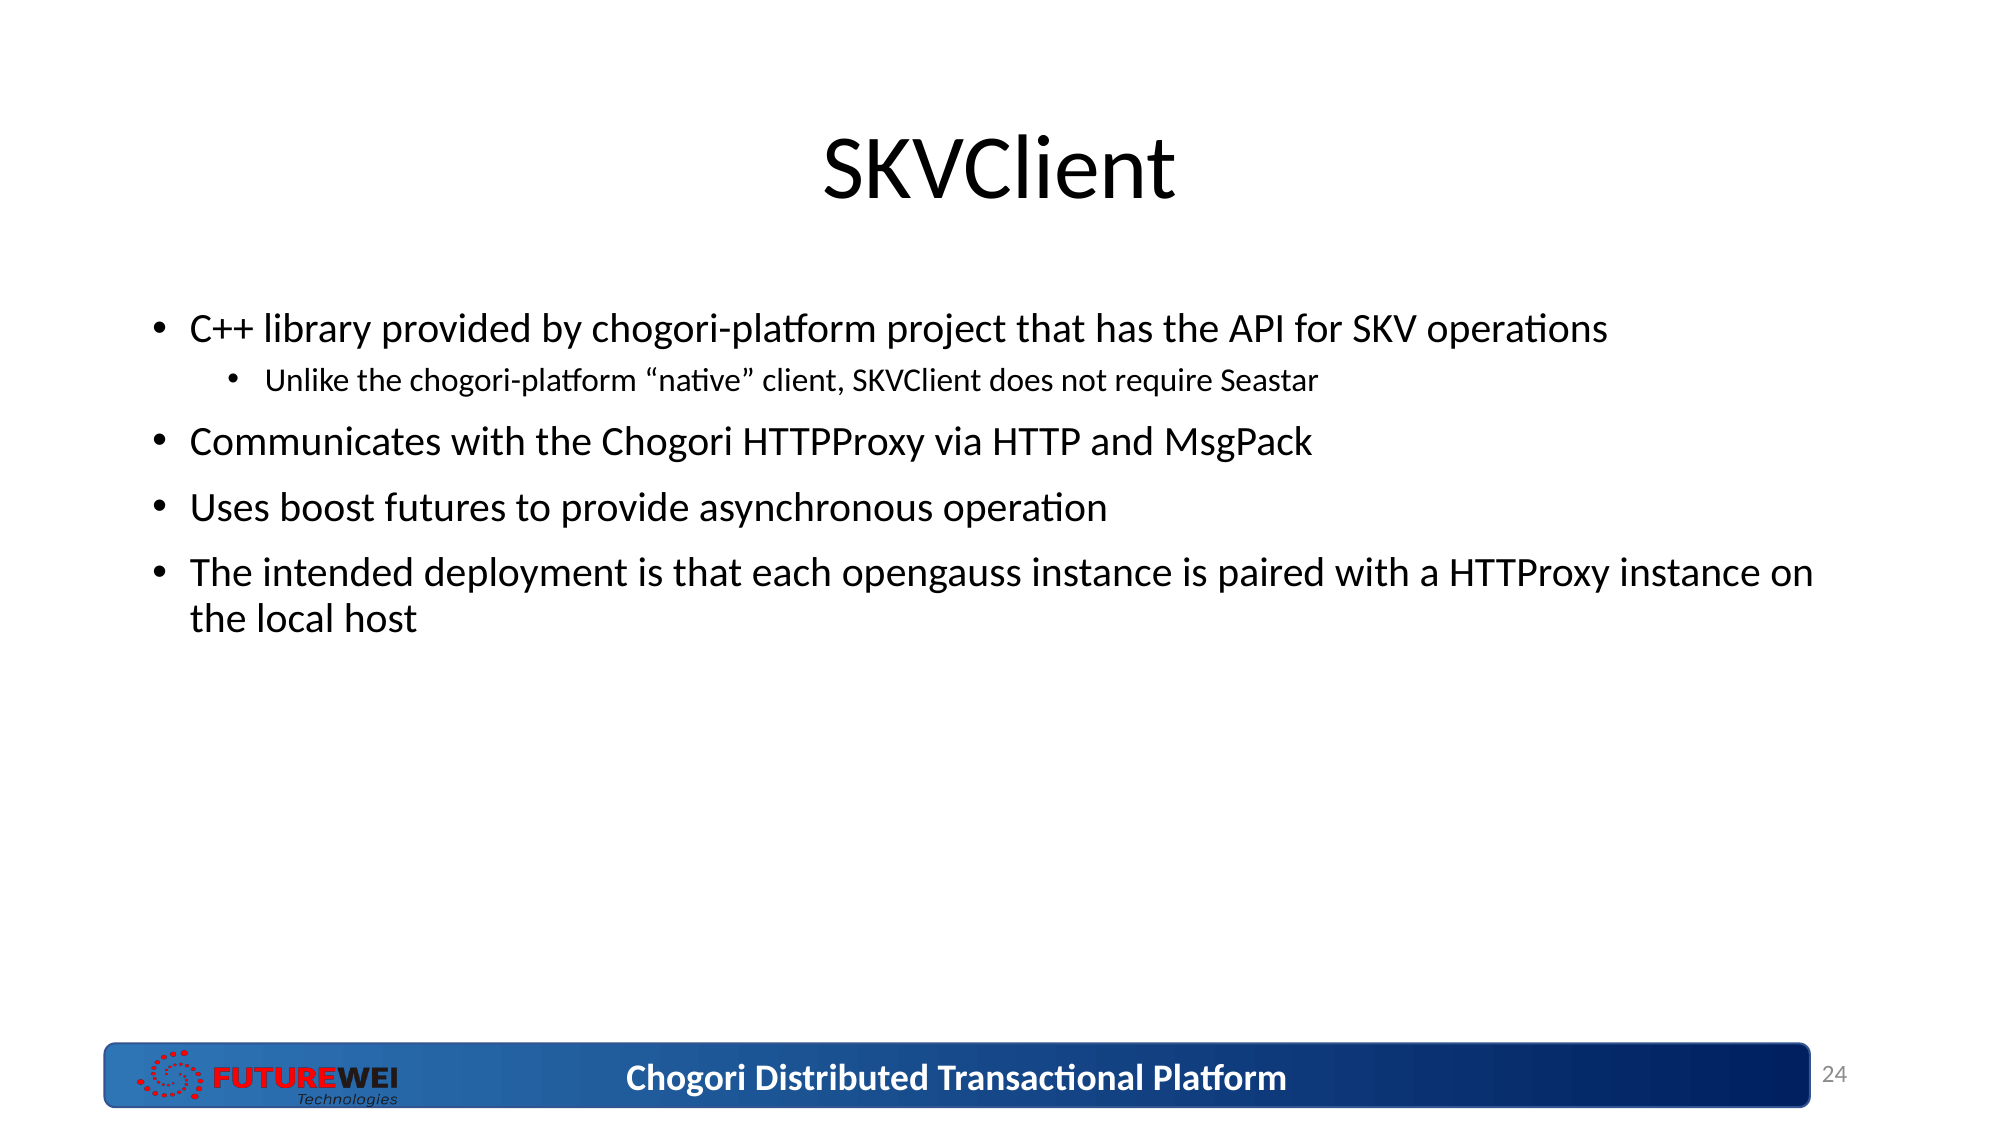

# SKVClient
C++ library provided by chogori-platform project that has the API for SKV operations
Unlike the chogori-platform “native” client, SKVClient does not require Seastar
Communicates with the Chogori HTTPProxy via HTTP and MsgPack
Uses boost futures to provide asynchronous operation
The intended deployment is that each opengauss instance is paired with a HTTProxy instance on the local host
24